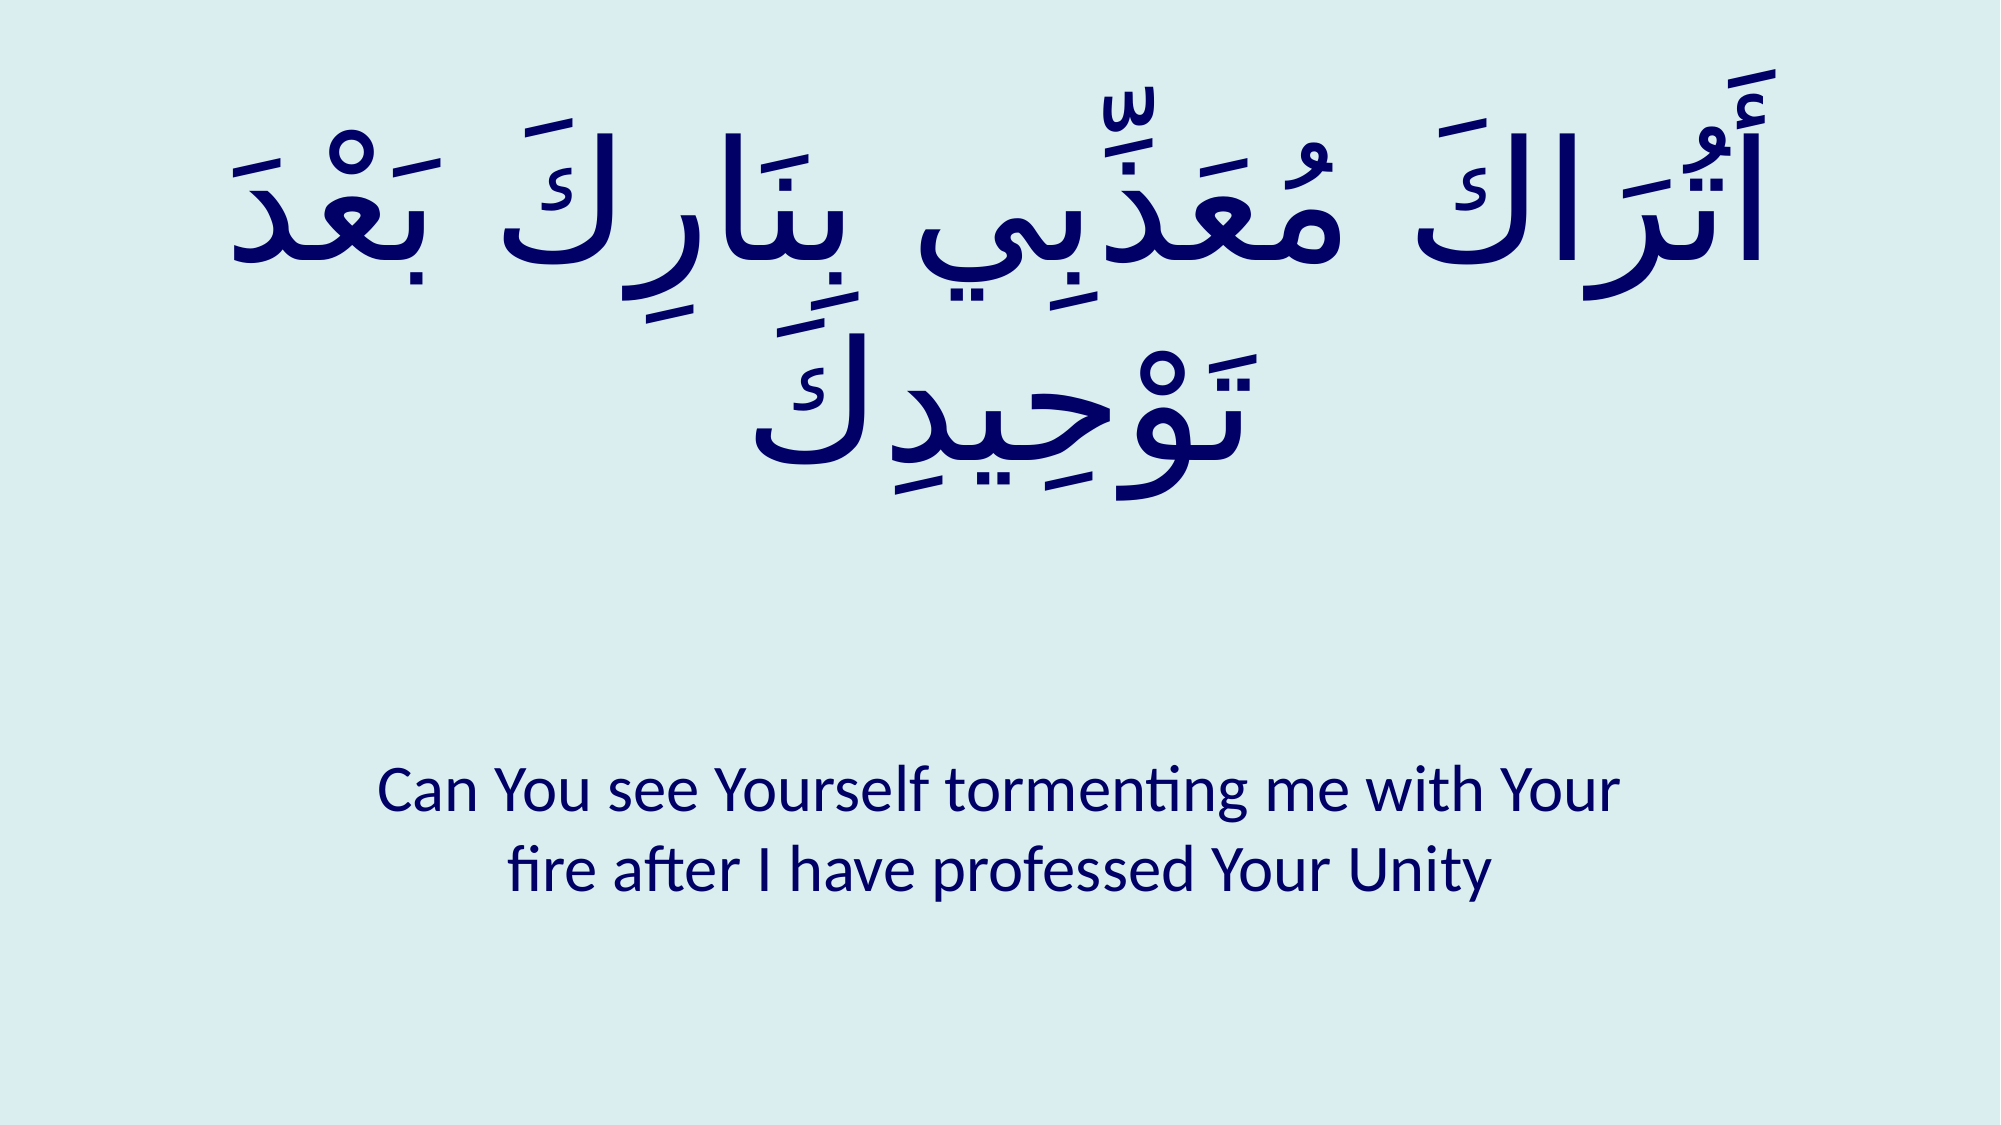

# أَتُرَاكَ مُعَذِّبِي بِنَارِكَ بَعْدَ تَوْحِیدِكَ
Can You see Yourself tormenting me with Your fire after I have professed Your Unity